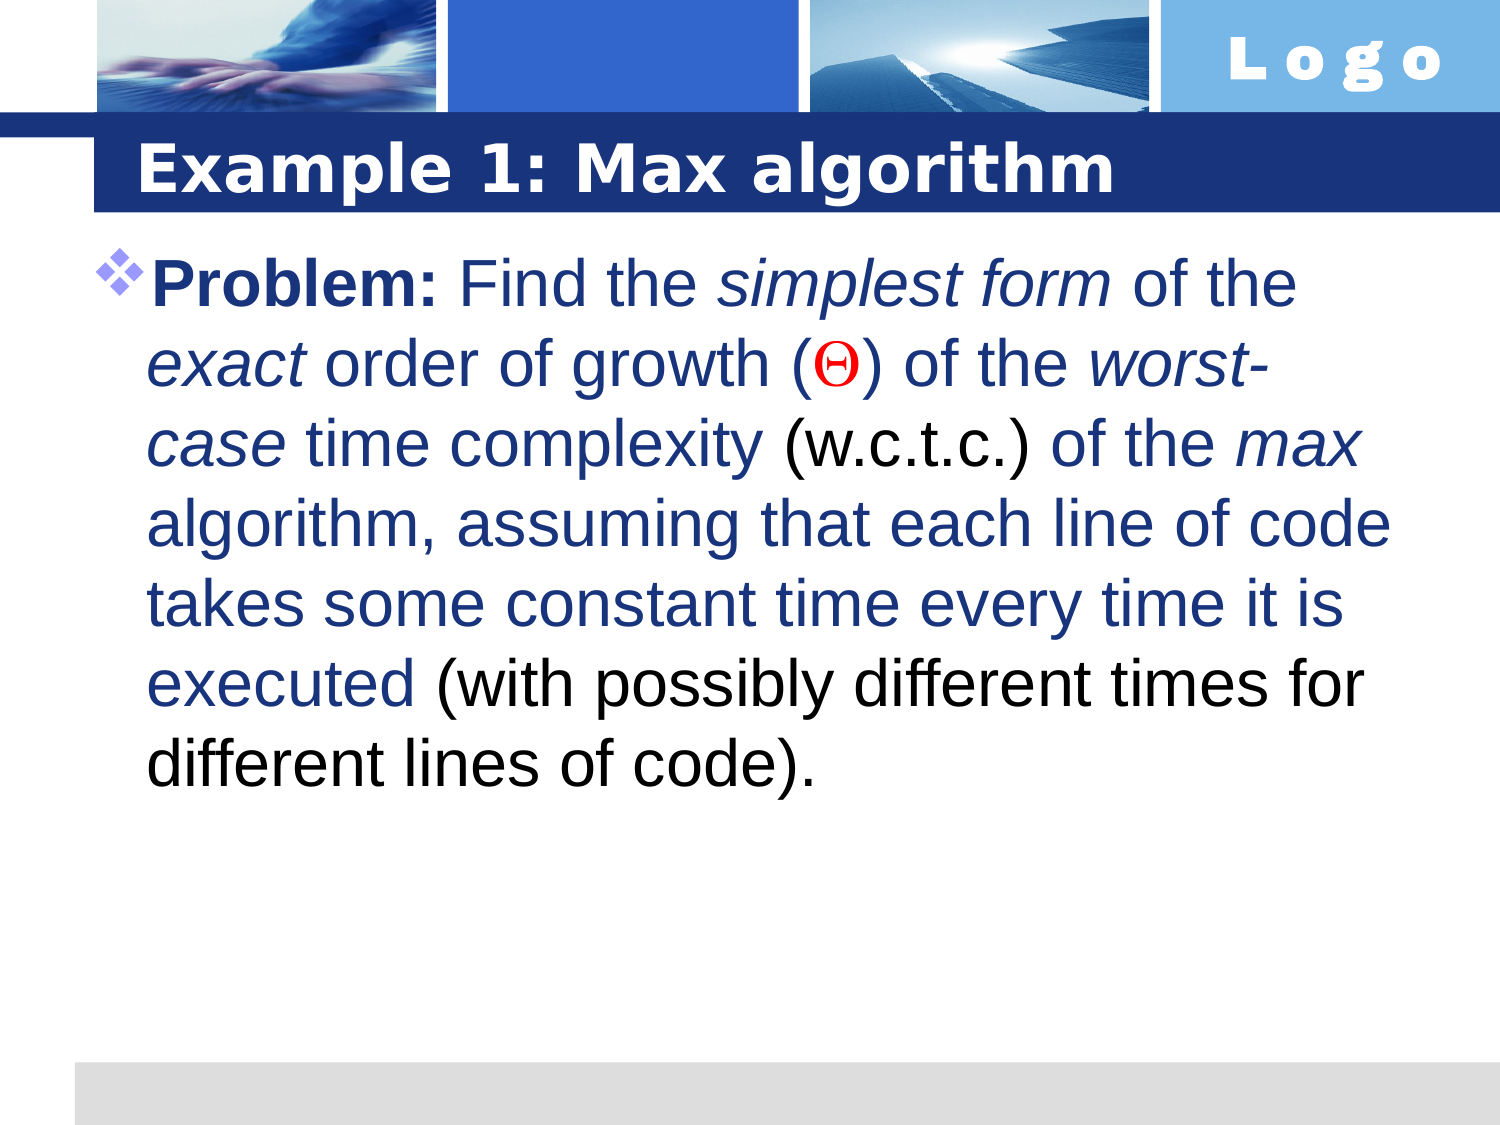

# Example 1: Max algorithm
Problem: Find the simplest form of the exact order of growth (Θ) of the worst-case time complexity (w.c.t.c.) of the max algorithm, assuming that each line of code takes some constant time every time it is executed (with possibly different times for different lines of code).
51